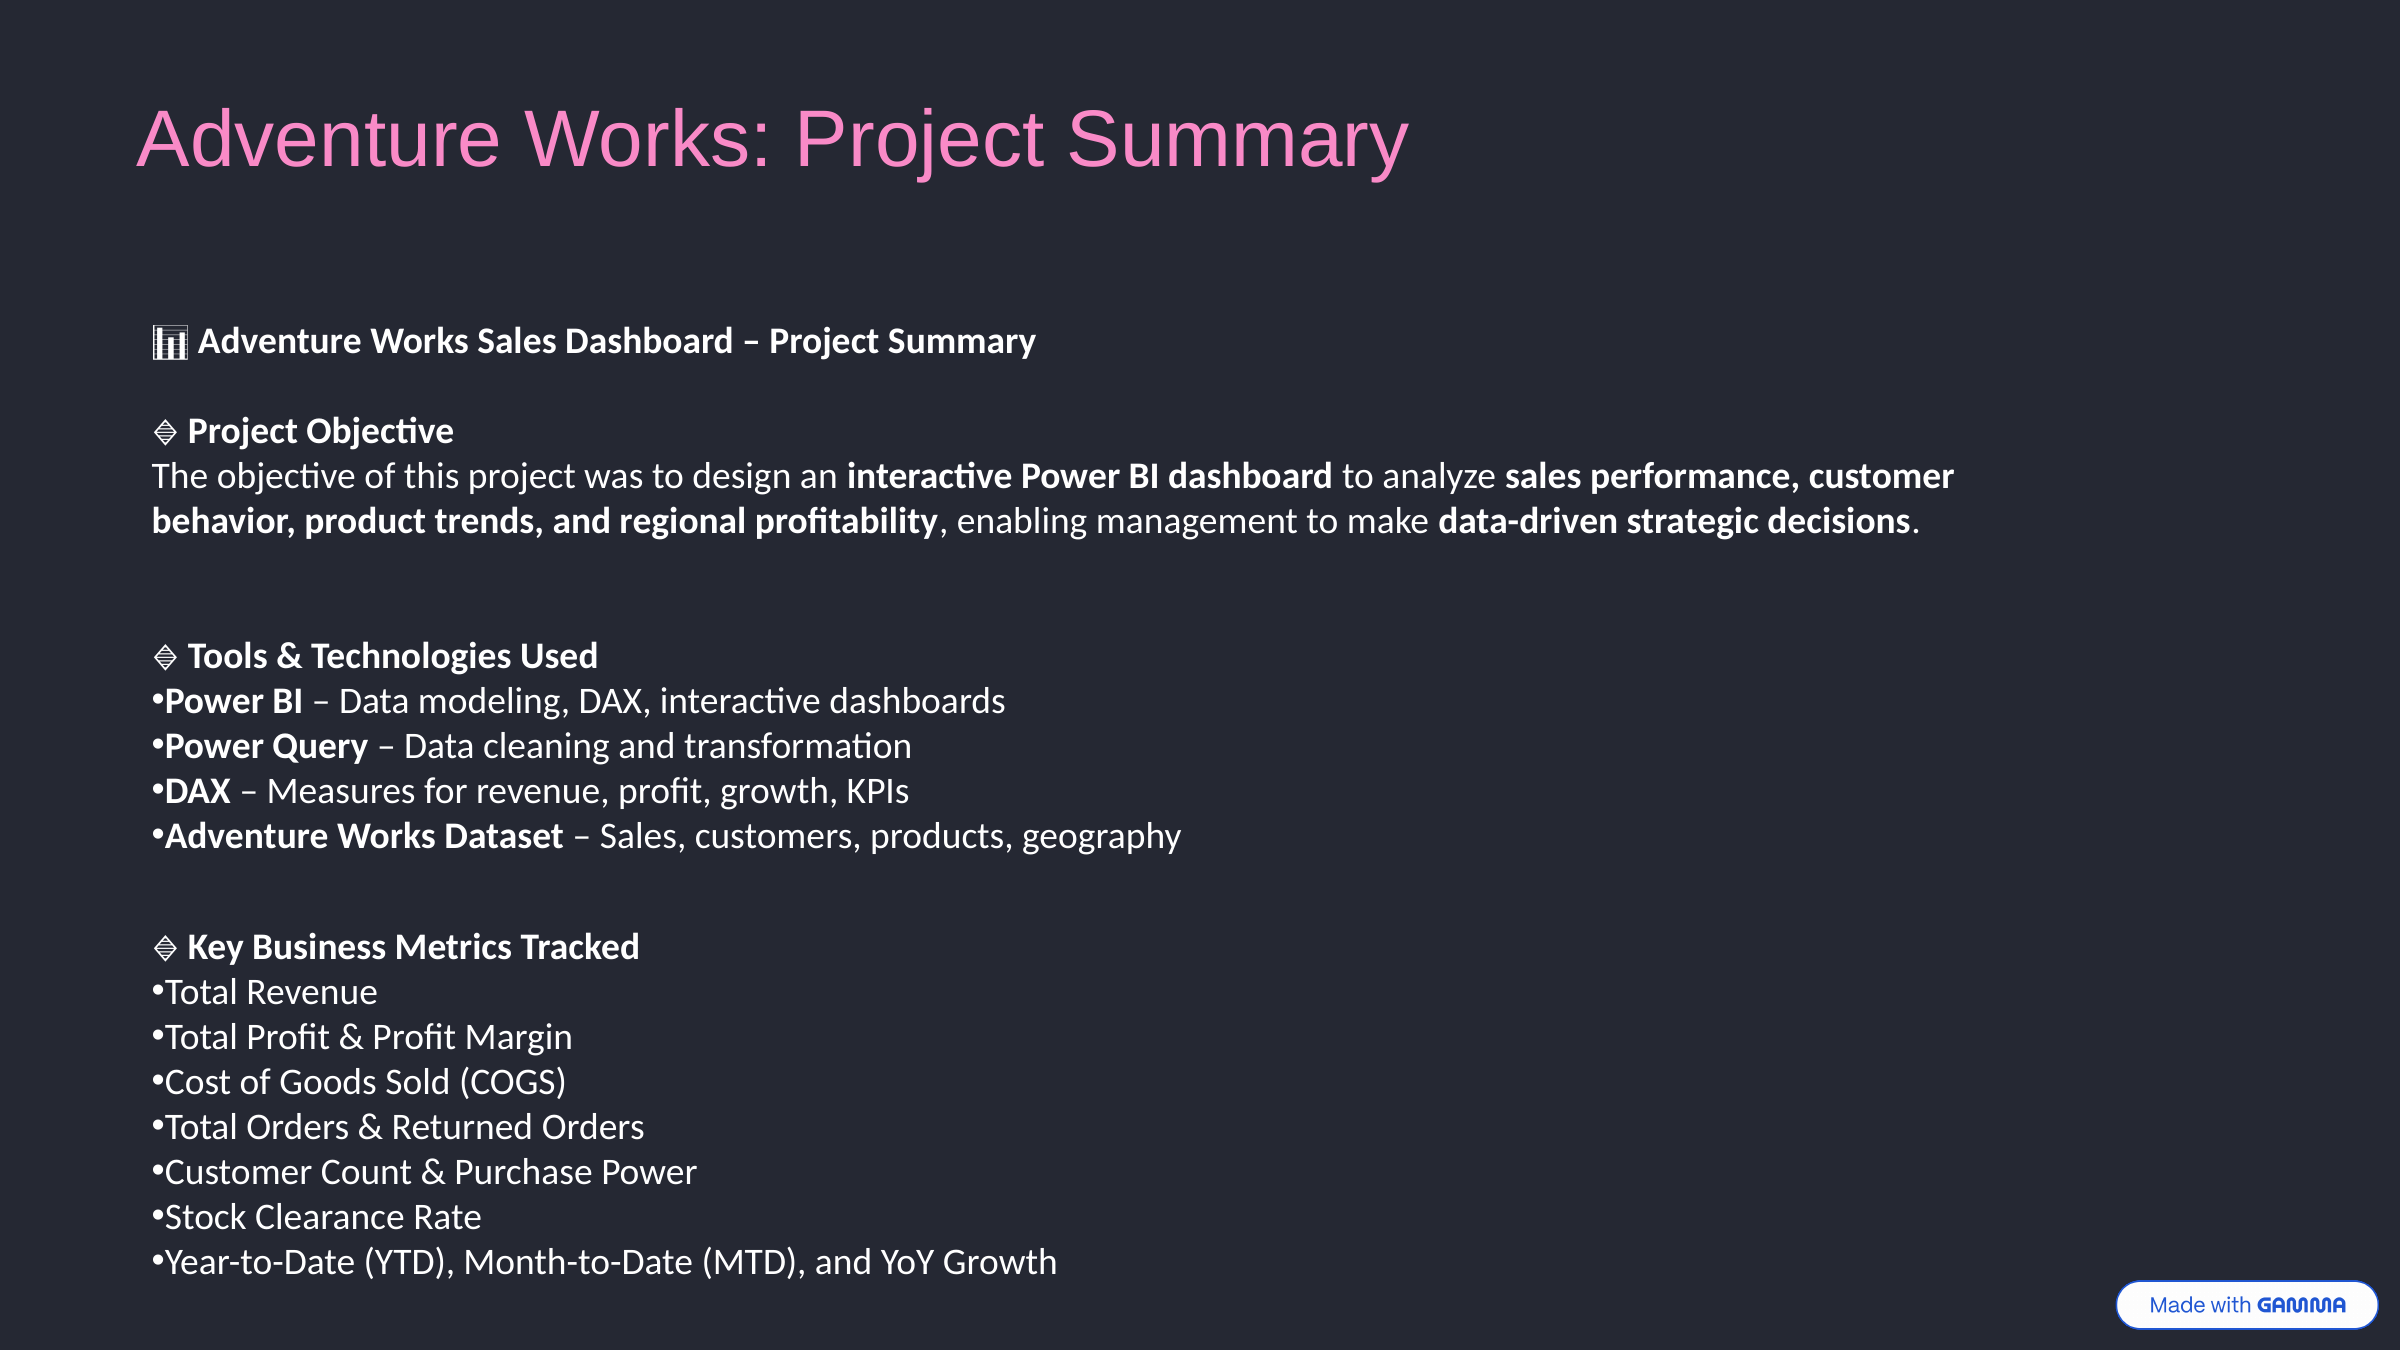

Adventure Works: Project Summary
📊 Adventure Works Sales Dashboard – Project Summary
🔹 Project Objective
The objective of this project was to design an interactive Power BI dashboard to analyze sales performance, customer behavior, product trends, and regional profitability, enabling management to make data-driven strategic decisions.

🔹 Tools & Technologies Used
Power BI – Data modeling, DAX, interactive dashboards
Power Query – Data cleaning and transformation
DAX – Measures for revenue, profit, growth, KPIs
Adventure Works Dataset – Sales, customers, products, geography
🔹 Key Business Metrics Tracked
Total Revenue
Total Profit & Profit Margin
Cost of Goods Sold (COGS)
Total Orders & Returned Orders
Customer Count & Purchase Power
Stock Clearance Rate
Year-to-Date (YTD), Month-to-Date (MTD), and YoY Growth